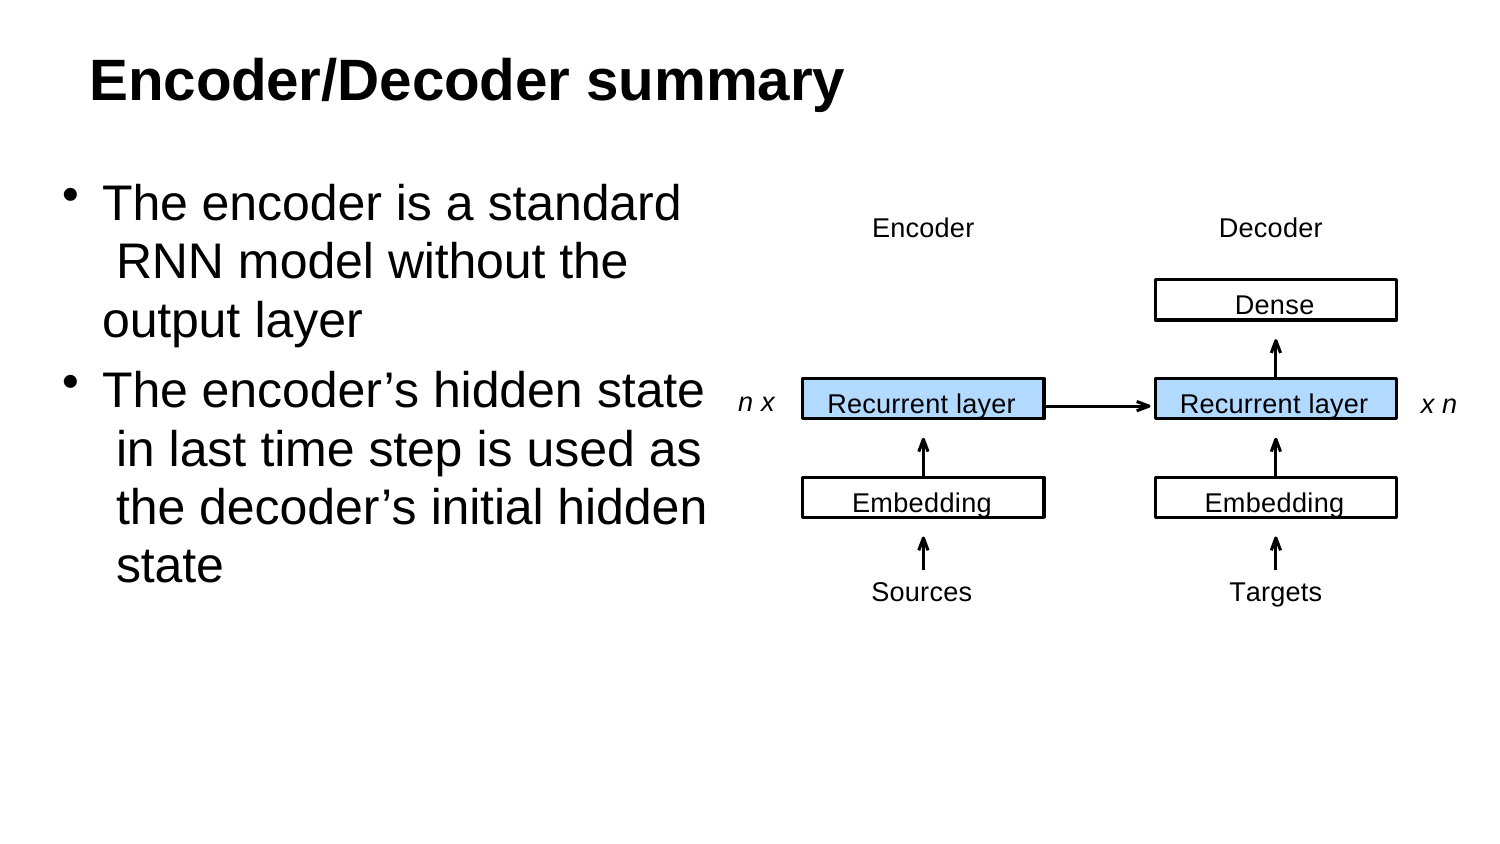

# Encoder/Decoder summary
The encoder is a standard  RNN model without the  output layer
The encoder’s hidden state  in last time step is used as  the decoder’s initial hidden  state
Encoder
Decoder
Dense

Recurrent layer
Recurrent layer
n x
x n

Embedding
Embedding

Sources
Targets